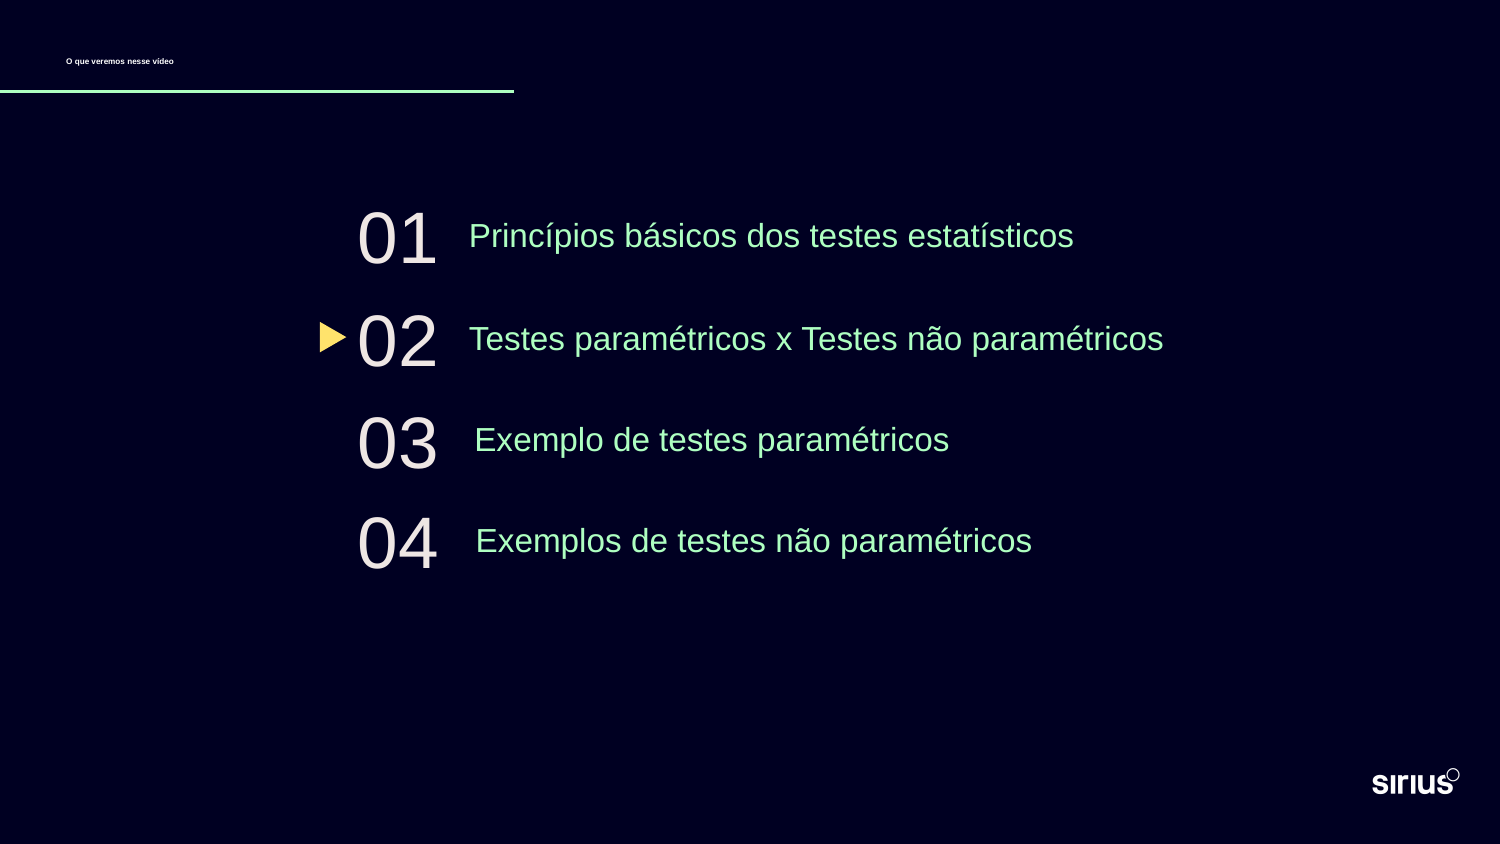

# O que veremos nesse vídeo
01
Princípios básicos dos testes estatísticos
02
Testes paramétricos x Testes não paramétricos

03
Exemplo de testes paramétricos
04
Exemplos de testes não paramétricos